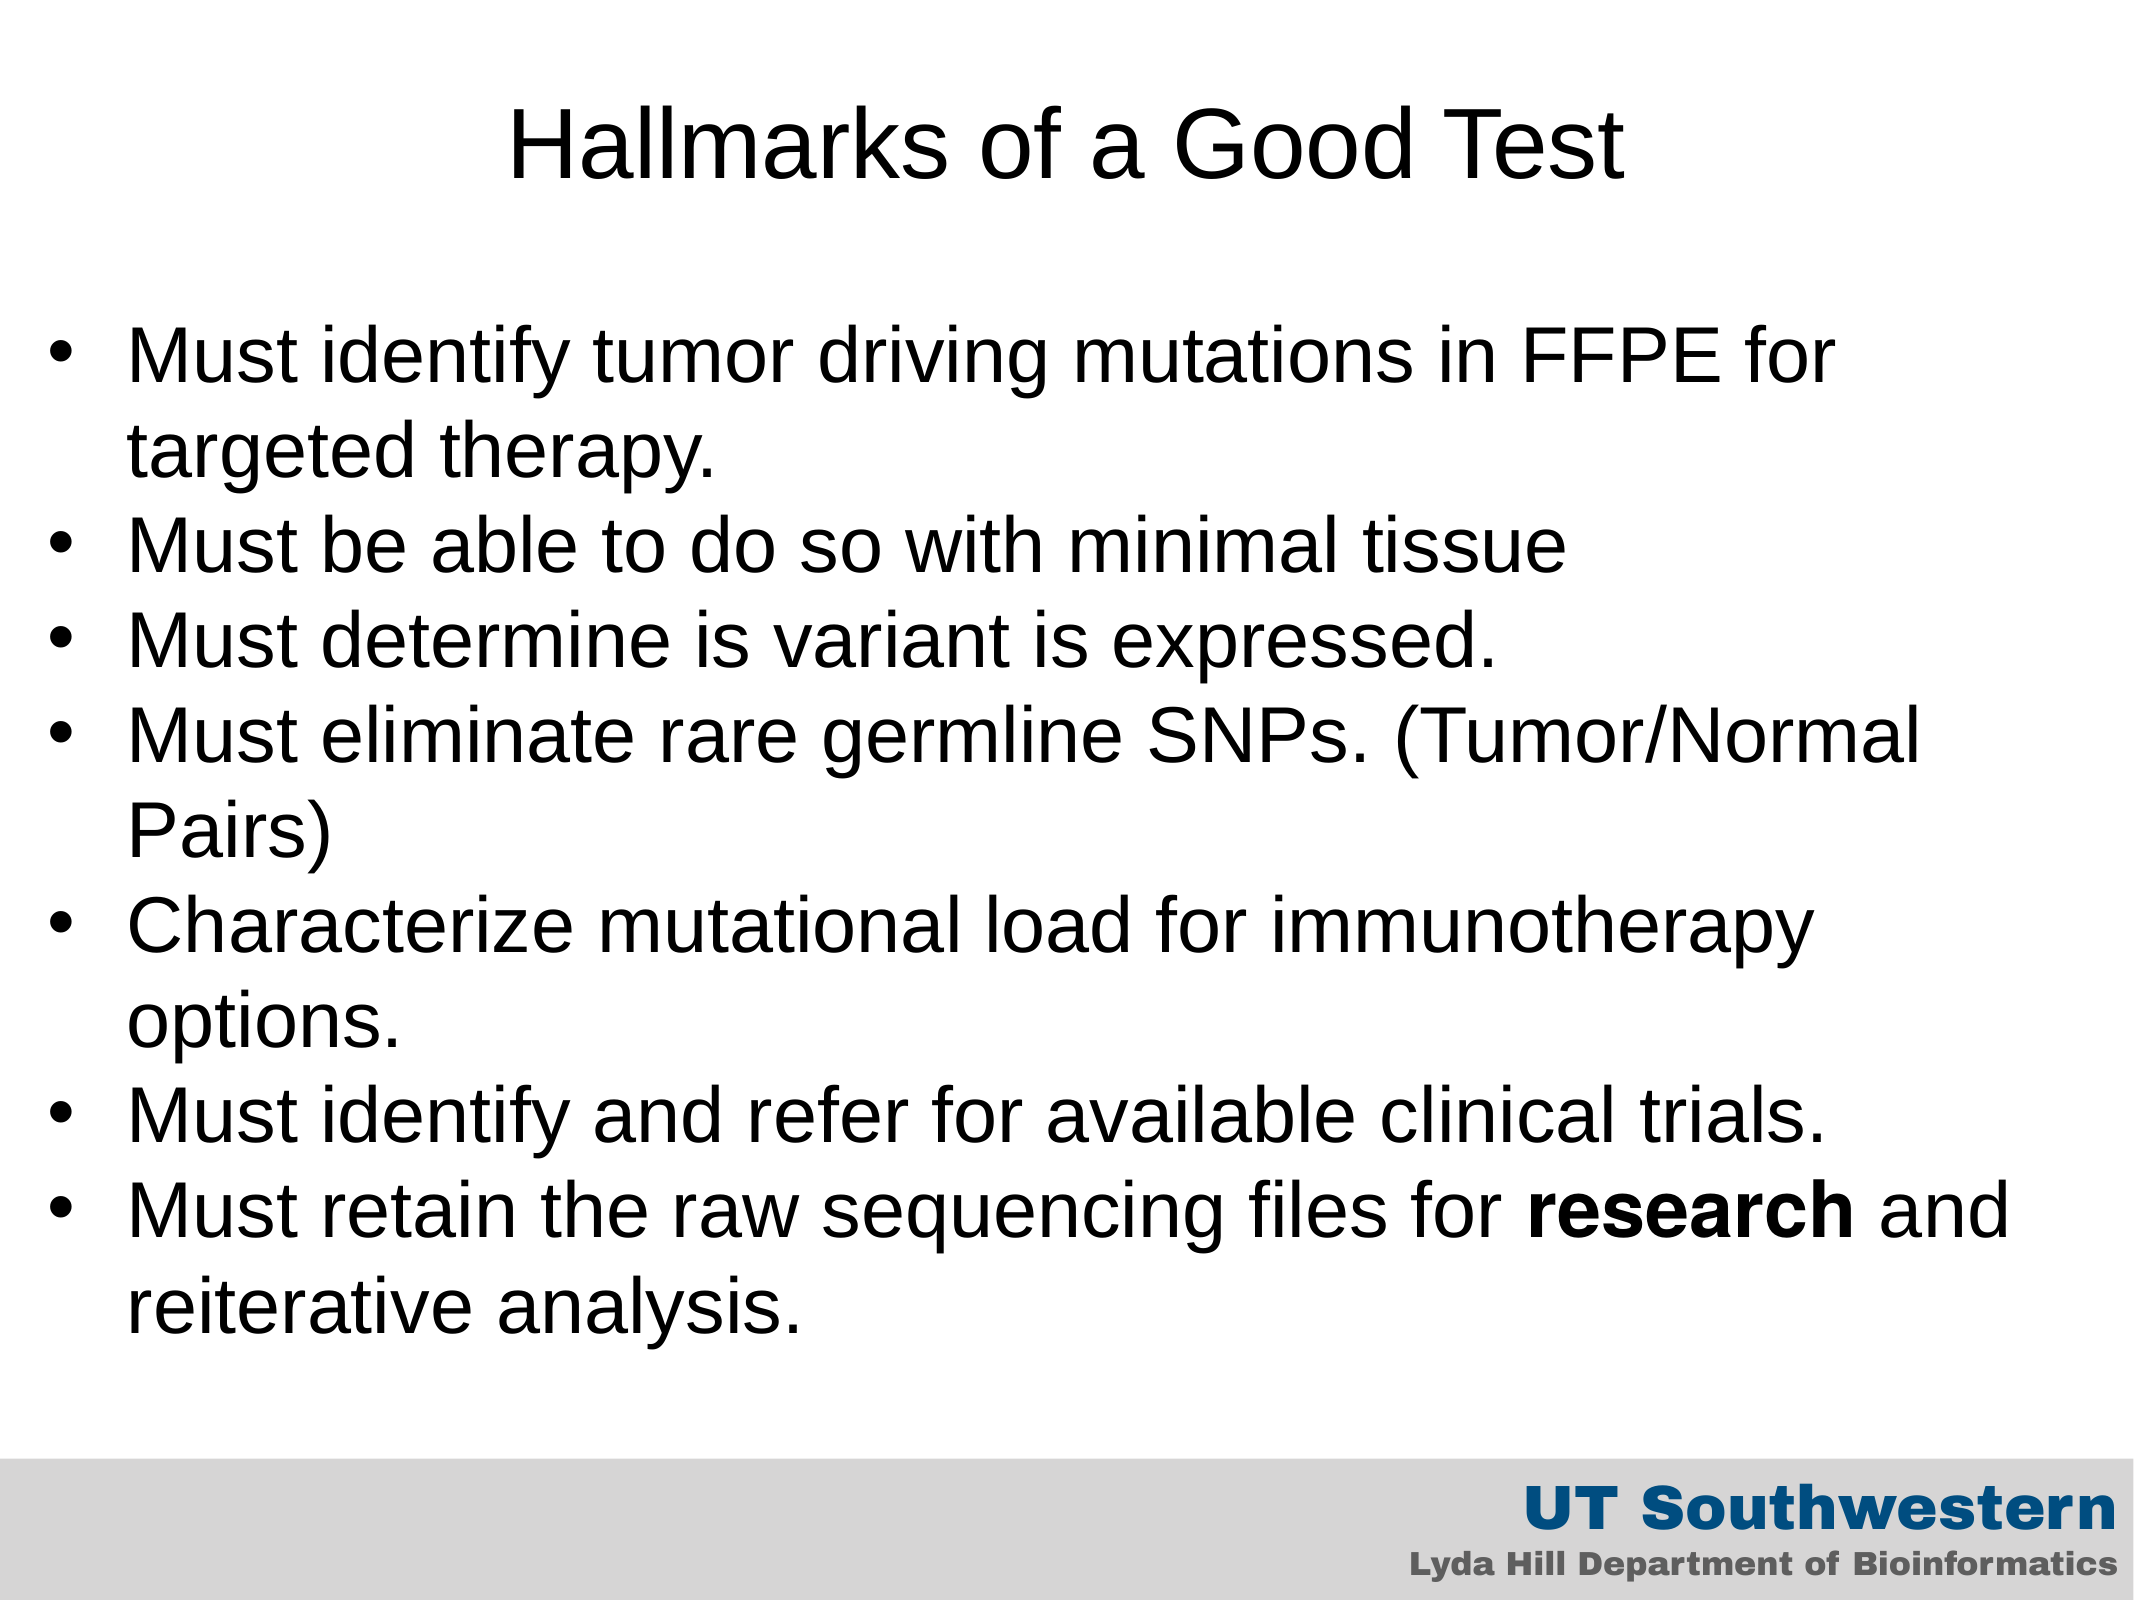

Hallmarks of a Good Test
Must identify tumor driving mutations in FFPE for targeted therapy.
Must be able to do so with minimal tissue
Must determine is variant is expressed.
Must eliminate rare germline SNPs. (Tumor/Normal Pairs)
Characterize mutational load for immunotherapy options.
Must identify and refer for available clinical trials.
Must retain the raw sequencing files for research and reiterative analysis.